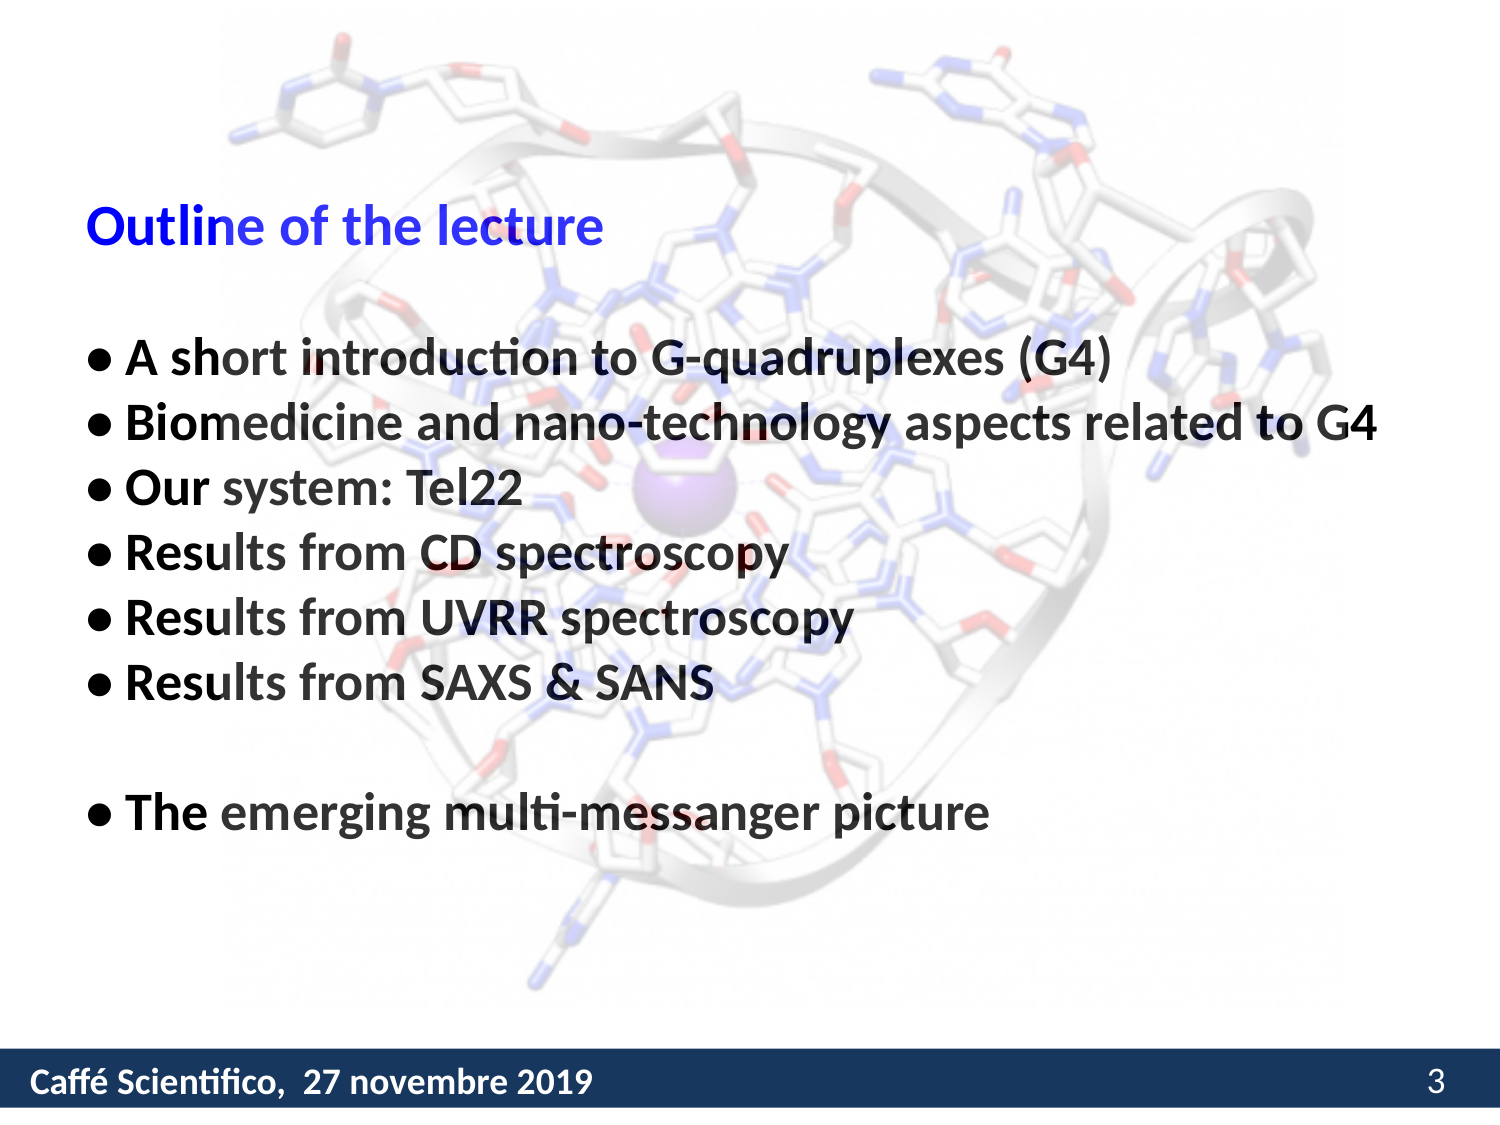

Outline of the lecture

• A short introduction to G-quadruplexes (G4)
• Biomedicine and nano-technology aspects related to G4
• Our system: Tel22
• Results from CD spectroscopy
• Results from UVRR spectroscopy
• Results from SAXS & SANS

• The emerging multi-messanger picture

3
Caffé Scientifico,  27 novembre 2019